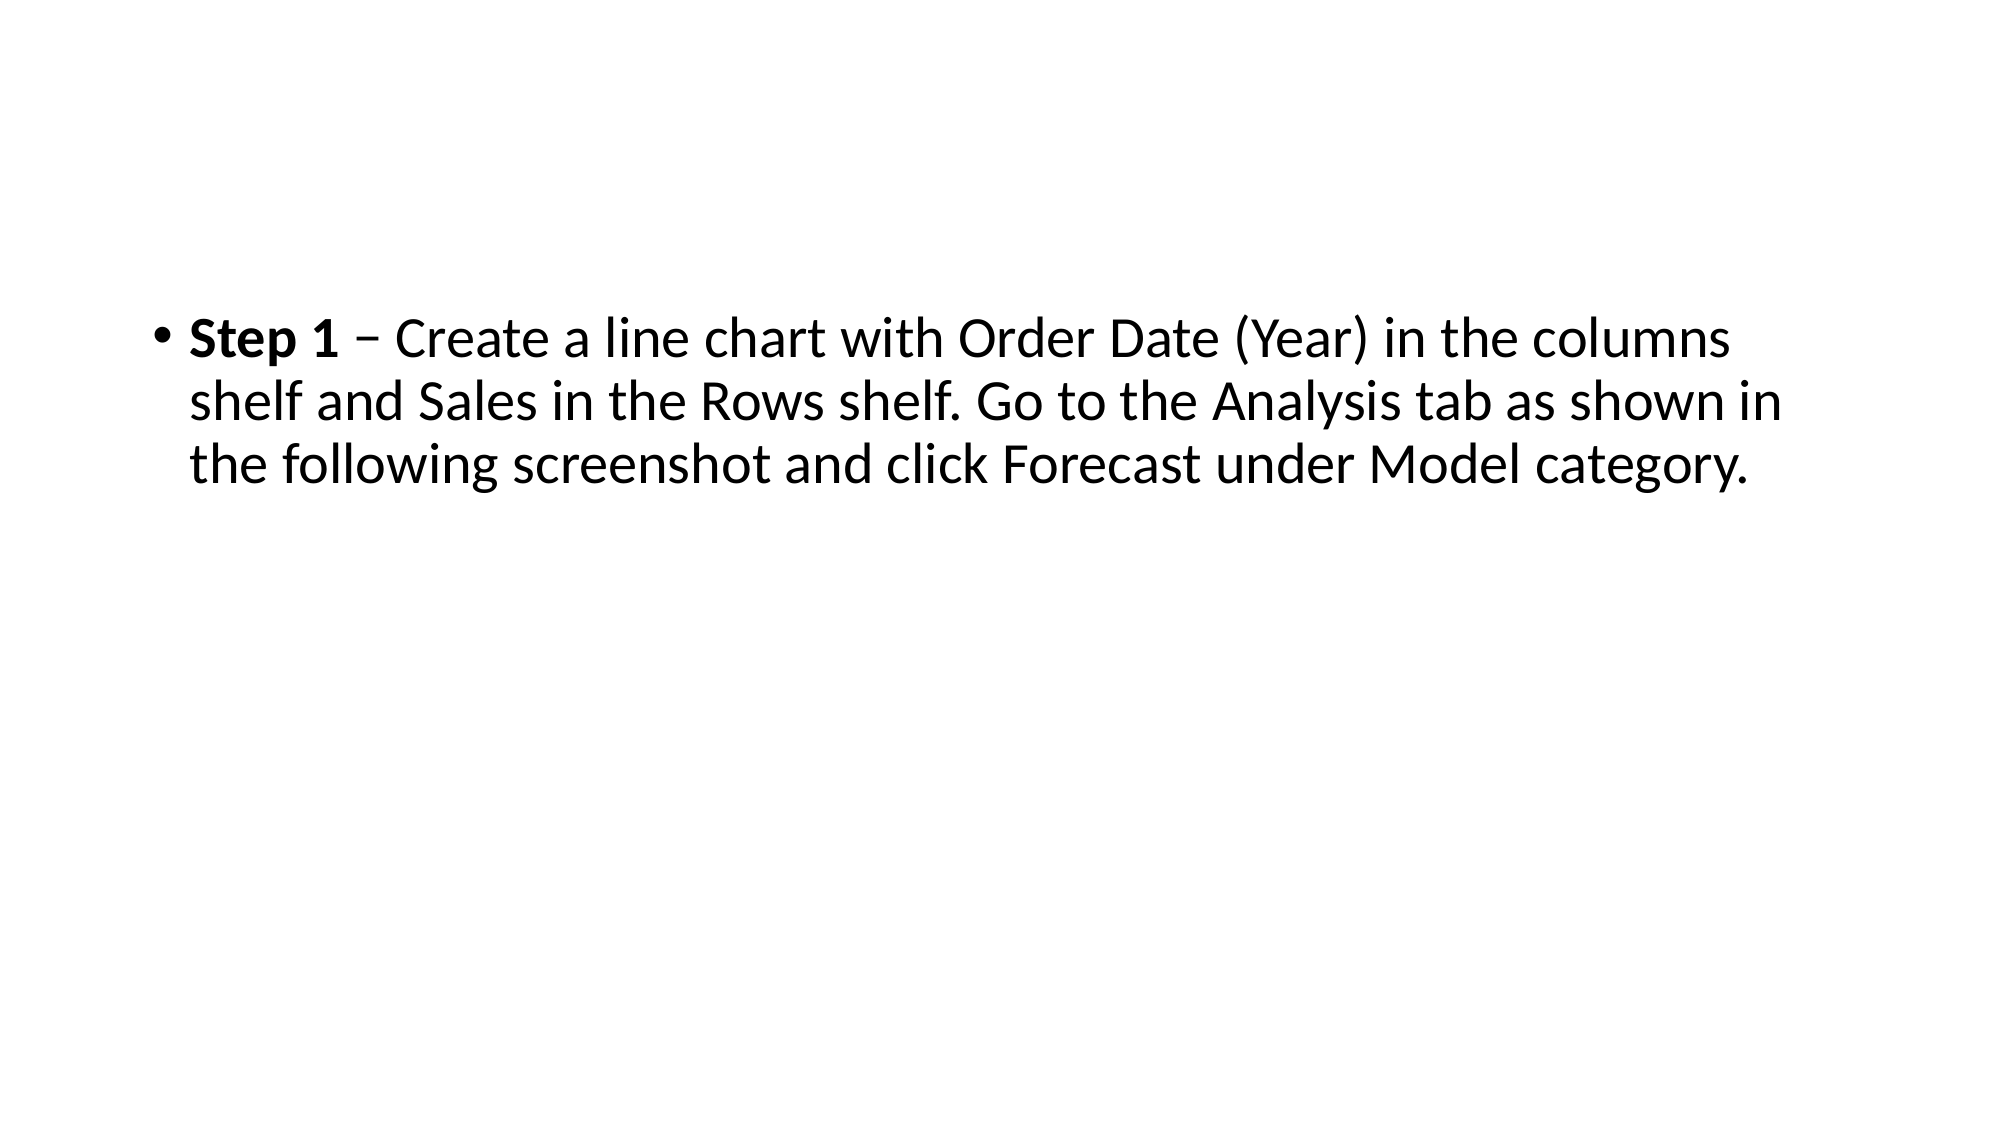

#
Step 1 − Create a line chart with Order Date (Year) in the columns shelf and Sales in the Rows shelf. Go to the Analysis tab as shown in the following screenshot and click Forecast under Model category.